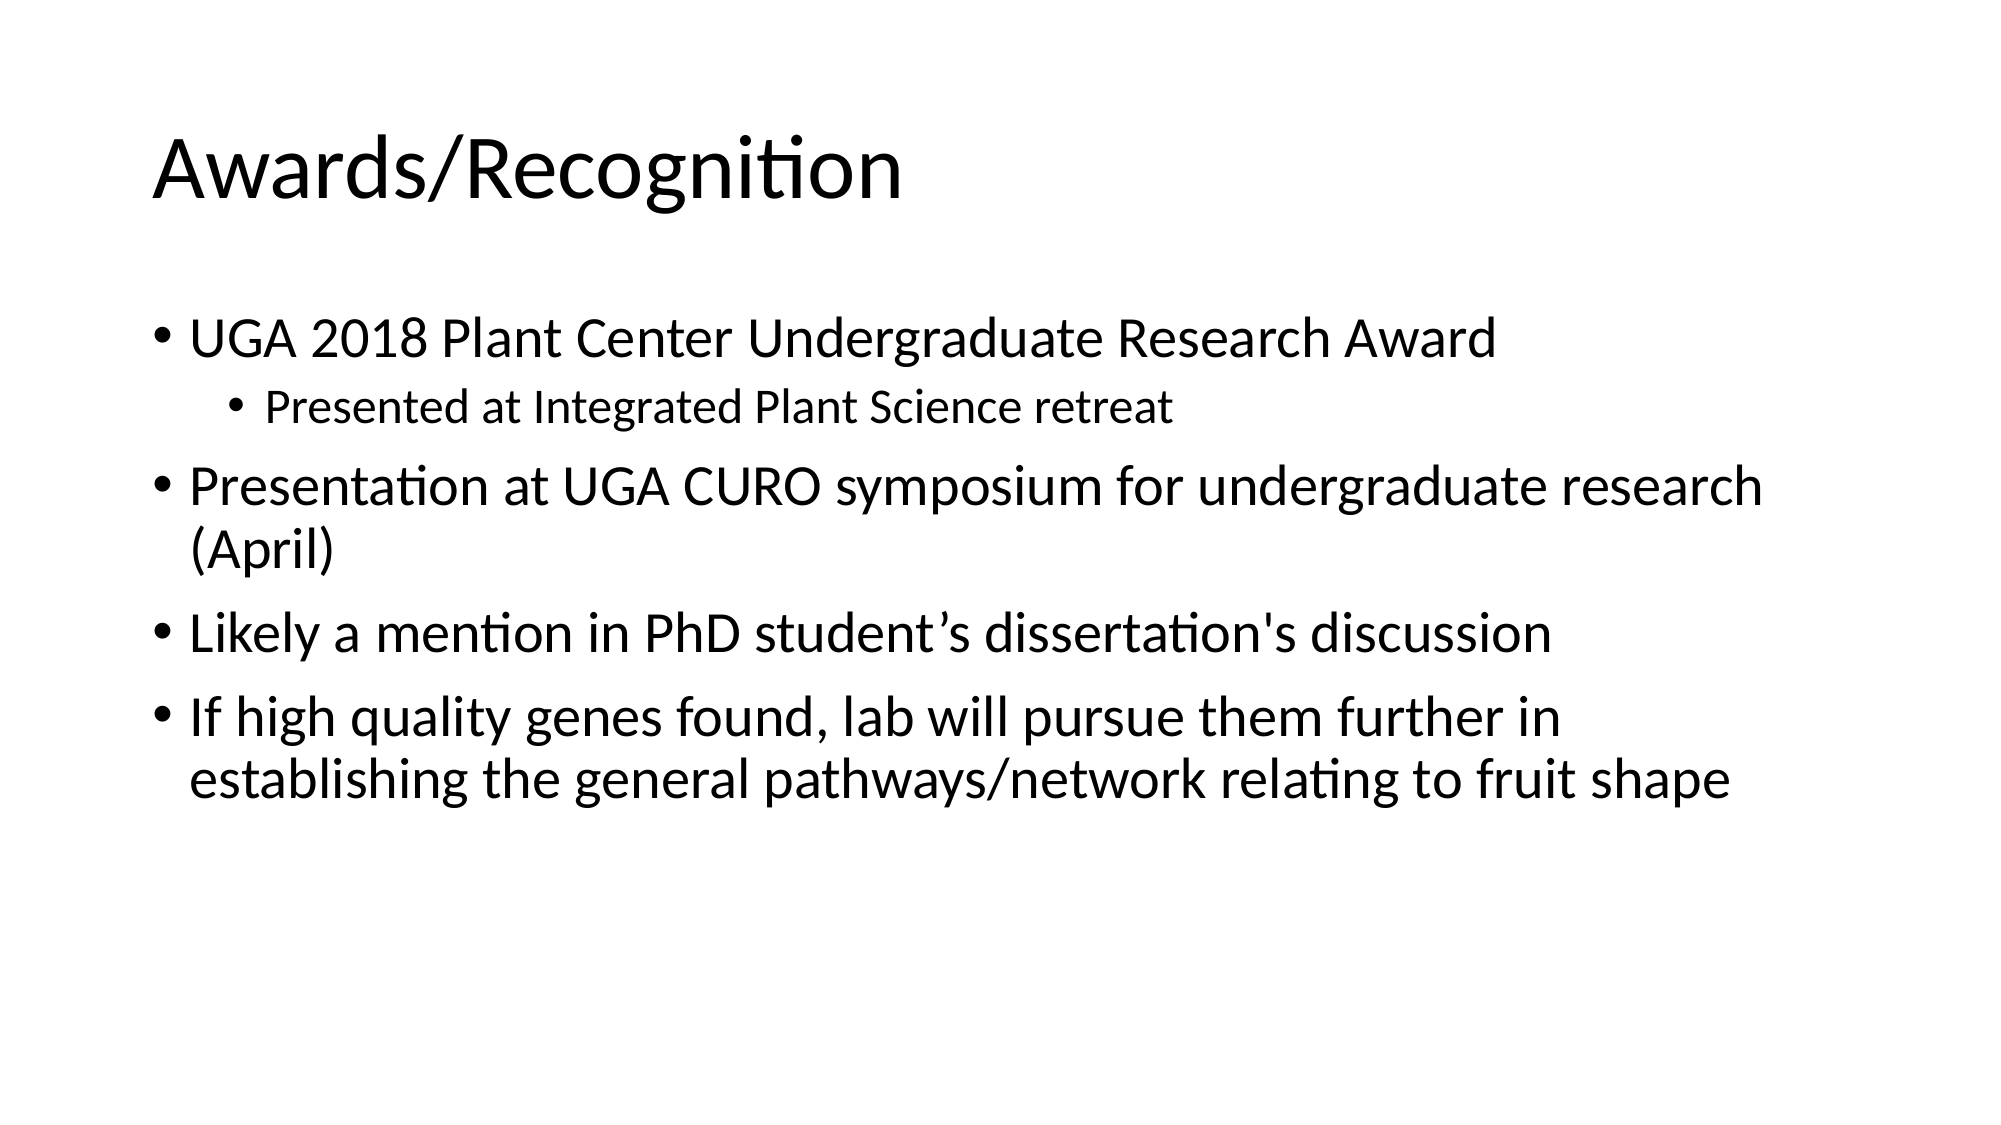

# Awards/Recognition
UGA 2018 Plant Center Undergraduate Research Award
Presented at Integrated Plant Science retreat
Presentation at UGA CURO symposium for undergraduate research (April)
Likely a mention in PhD student’s dissertation's discussion
If high quality genes found, lab will pursue them further in establishing the general pathways/network relating to fruit shape